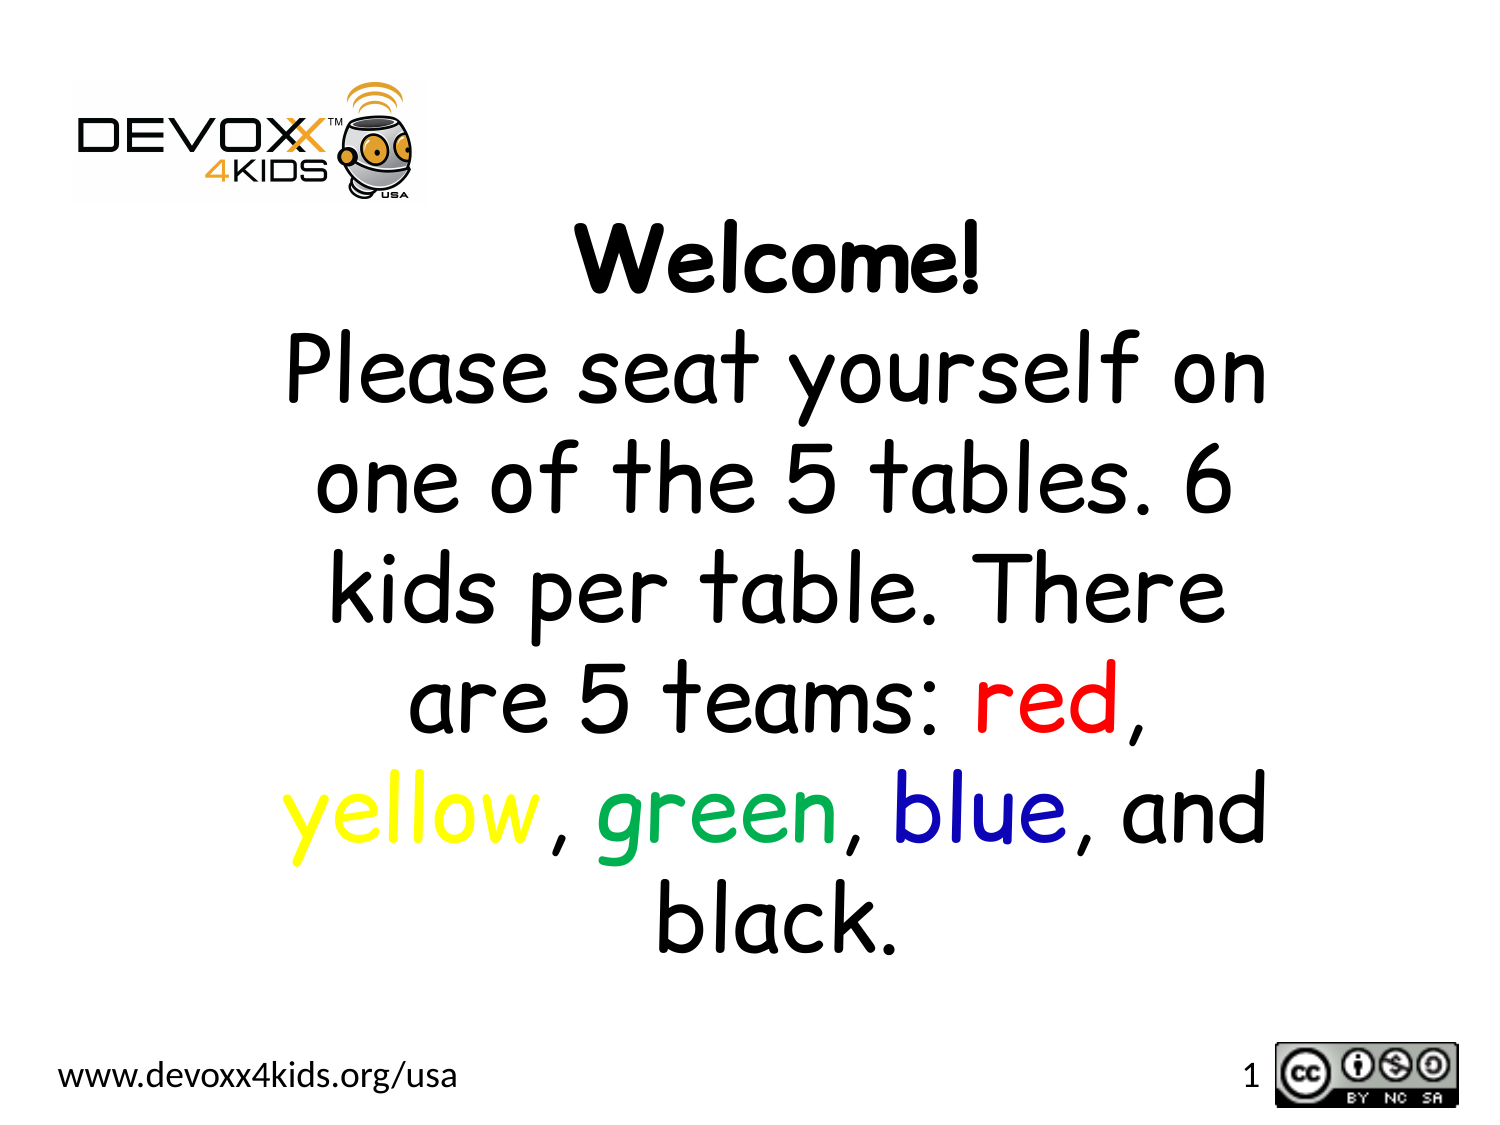

# Welcome! Please seat yourself on one of the 5 tables. 6 kids per table. There are 5 teams: red, yellow, green, blue, and black.

1